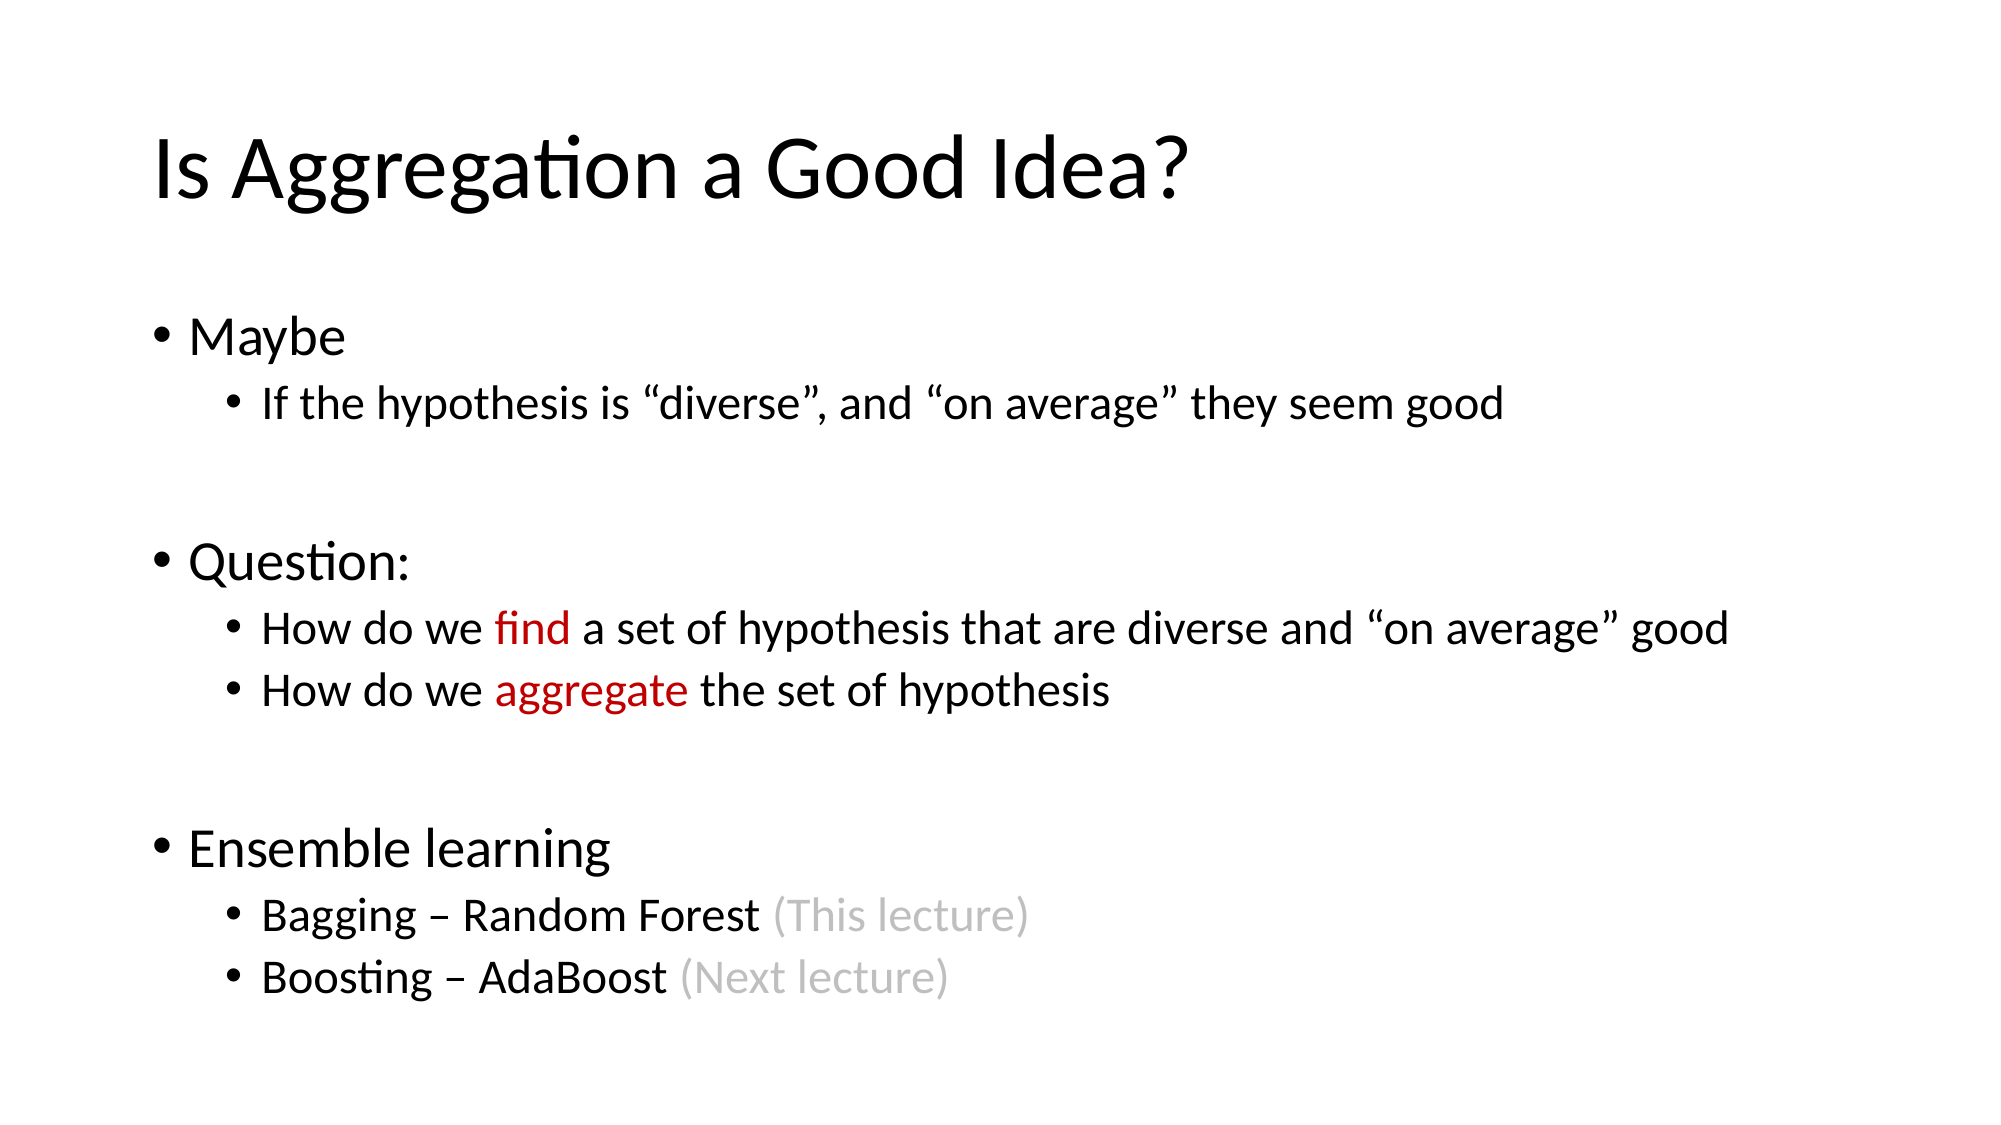

# Is Aggregation a Good Idea?
Maybe
If the hypothesis is “diverse”, and “on average” they seem good

Question:
How do we find a set of hypothesis that are diverse and “on average” good
How do we aggregate the set of hypothesis

Ensemble learning
Bagging – Random Forest (This lecture)
Boosting – AdaBoost (Next lecture)